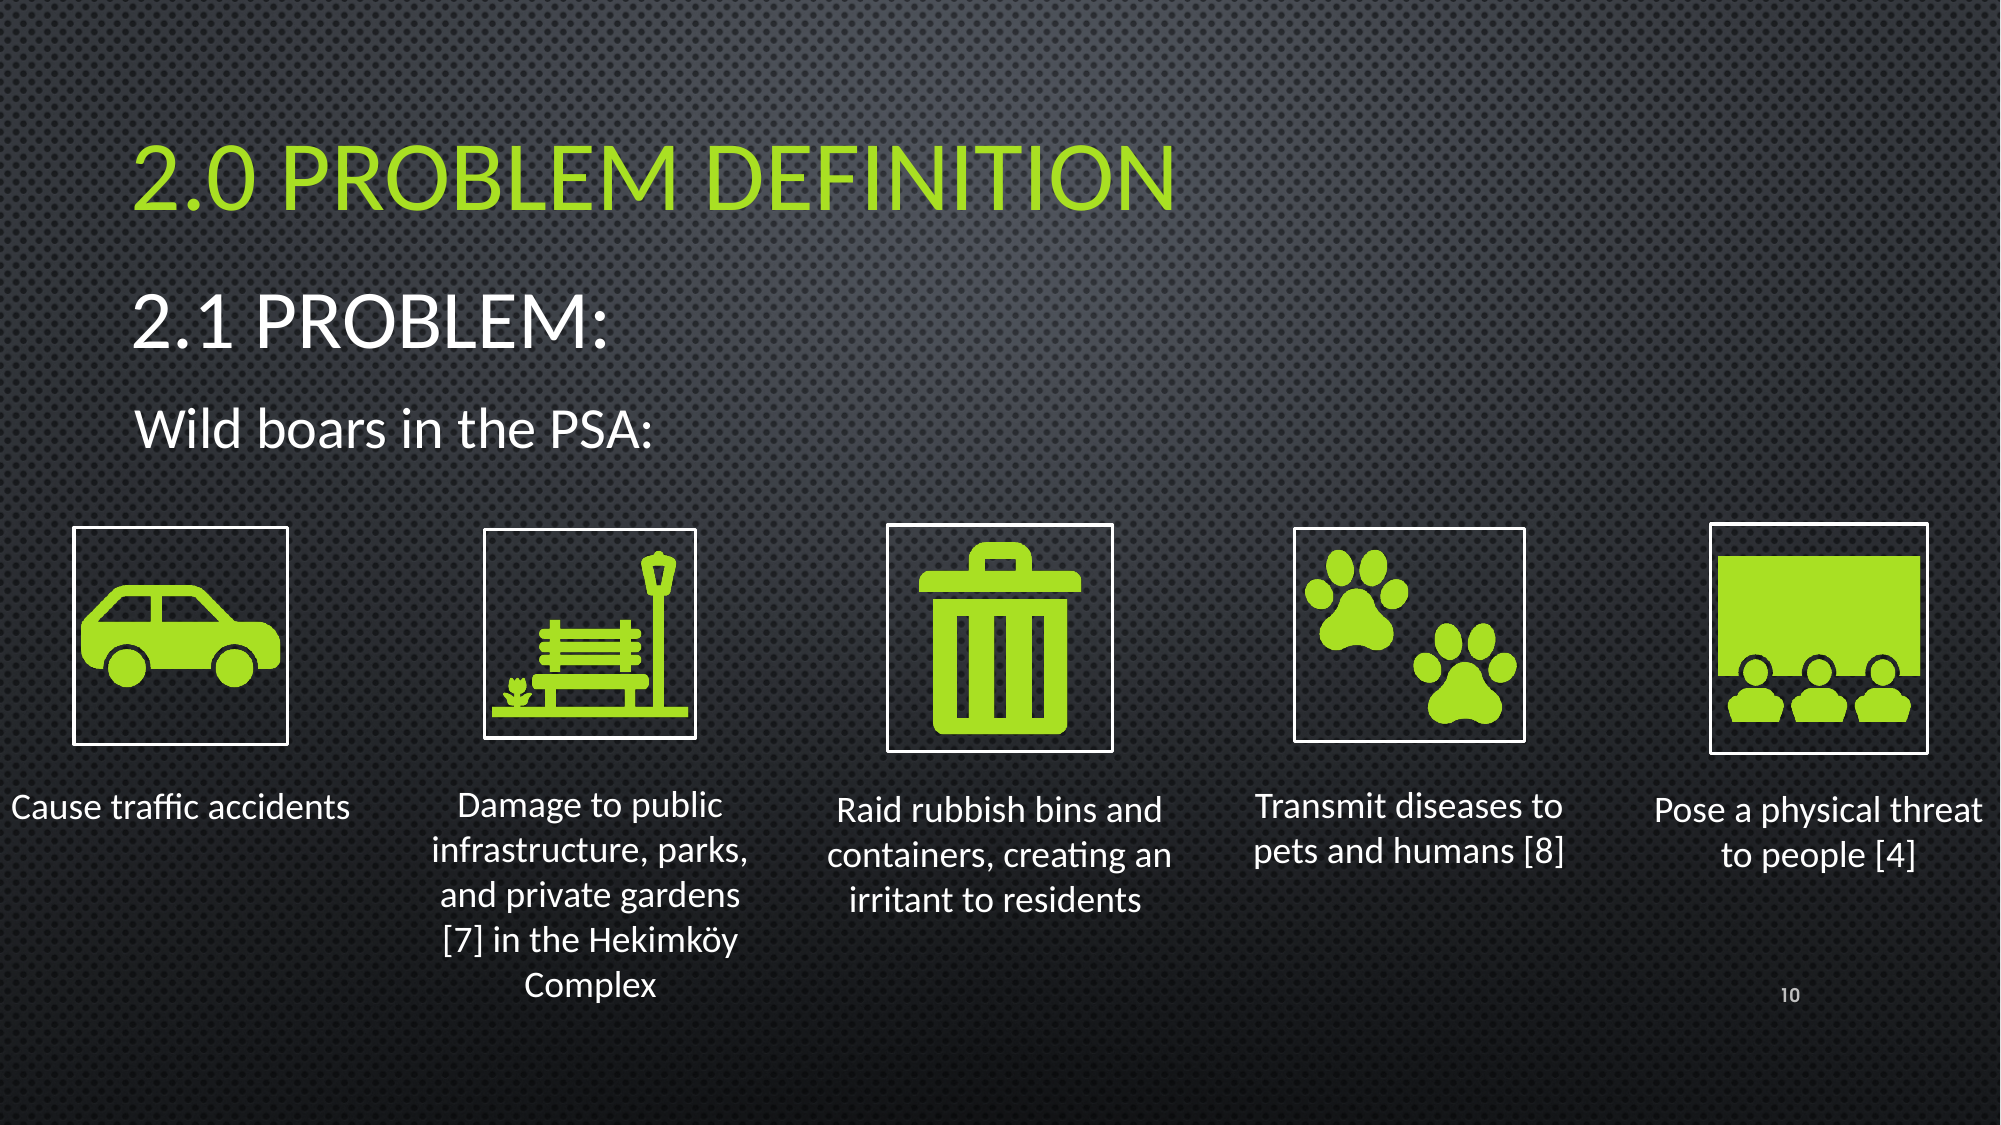

# 2.0 Problem defınıtıon
2.1 PROBLEM:
Wild boars in the PSA:
Cause traffic accidents
Damage to public infrastructure, parks, and private gardens [7] in the Hekimköy Complex
Raid rubbish bins and containers, creating an irritant to residents
Transmit diseases to pets and humans [8]
Pose a physical threat to people [4]
10